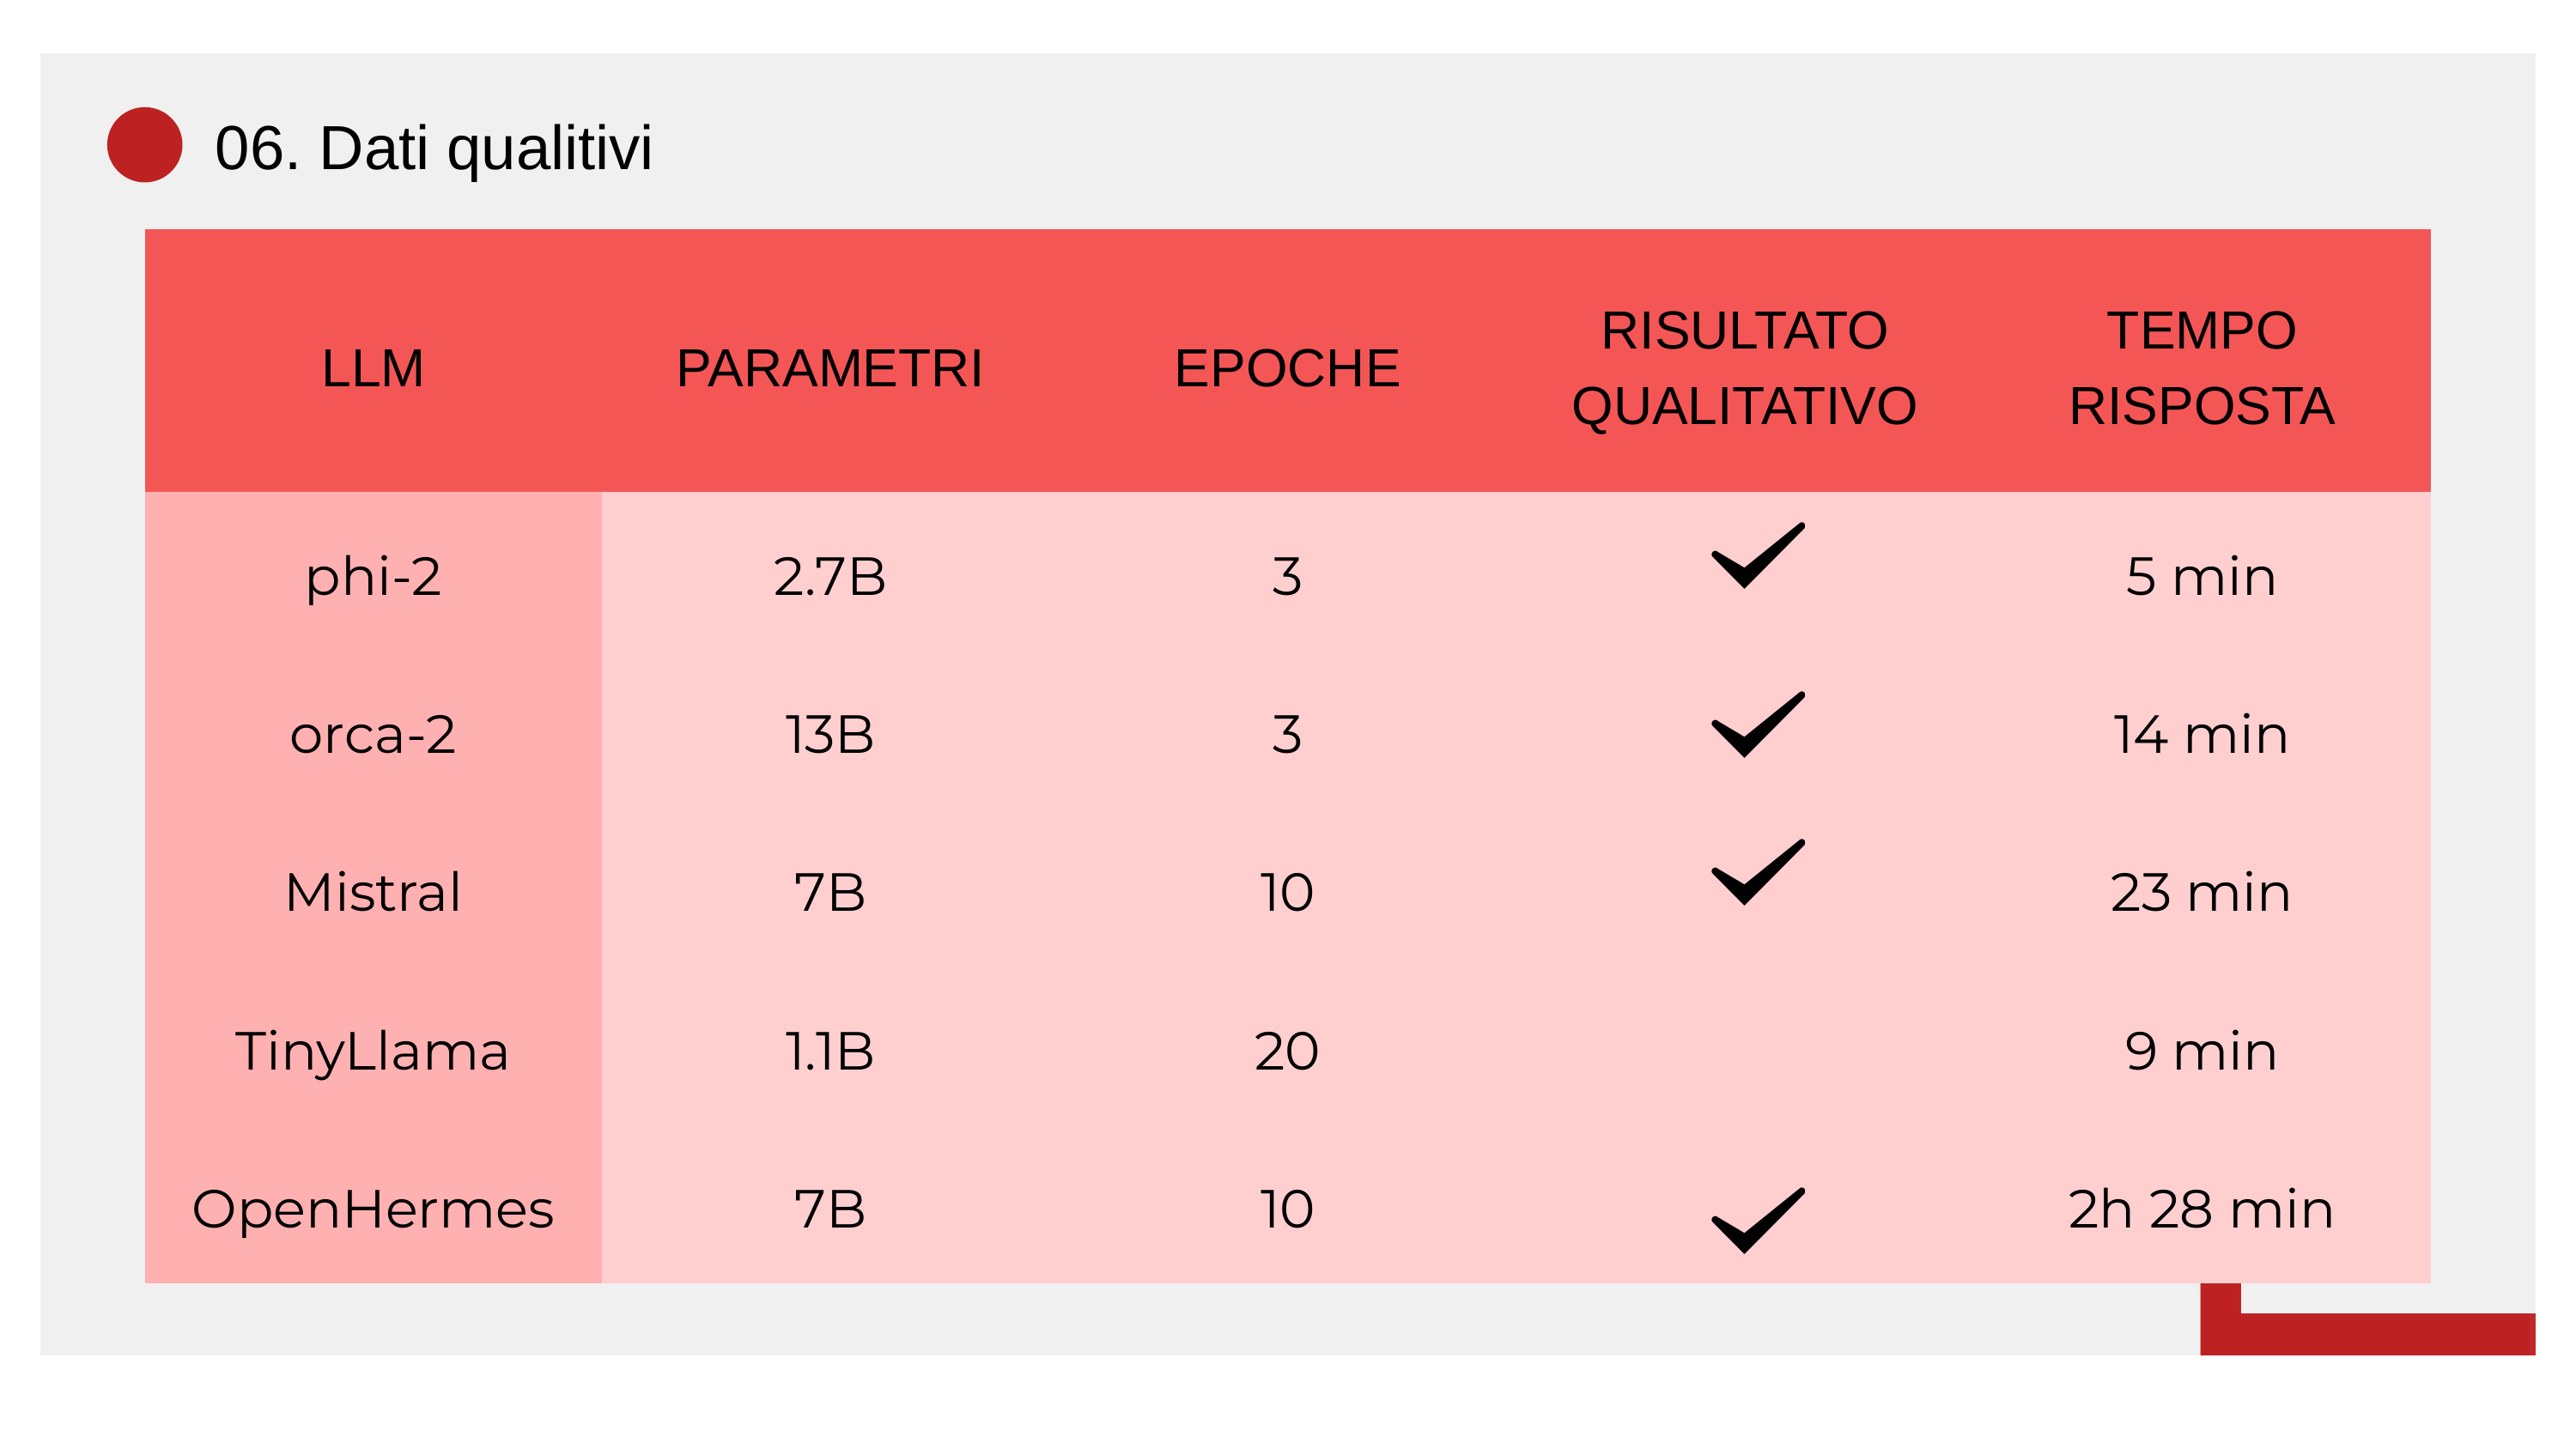

06. Dati qualitivi
| LLM | PARAMETRI | EPOCHE | RISULTATO QUALITATIVO | TEMPO RISPOSTA |
| --- | --- | --- | --- | --- |
| phi-2 | 2.7B | 3 |  | 5 min |
| orca-2 | 13B | 3 |  | 14 min |
| Mistral | 7B | 10 |  | 23 min |
| TinyLlama | 1.1B | 20 |  | 9 min |
| OpenHermes | 7B | 10 |  | 2h 28 min |